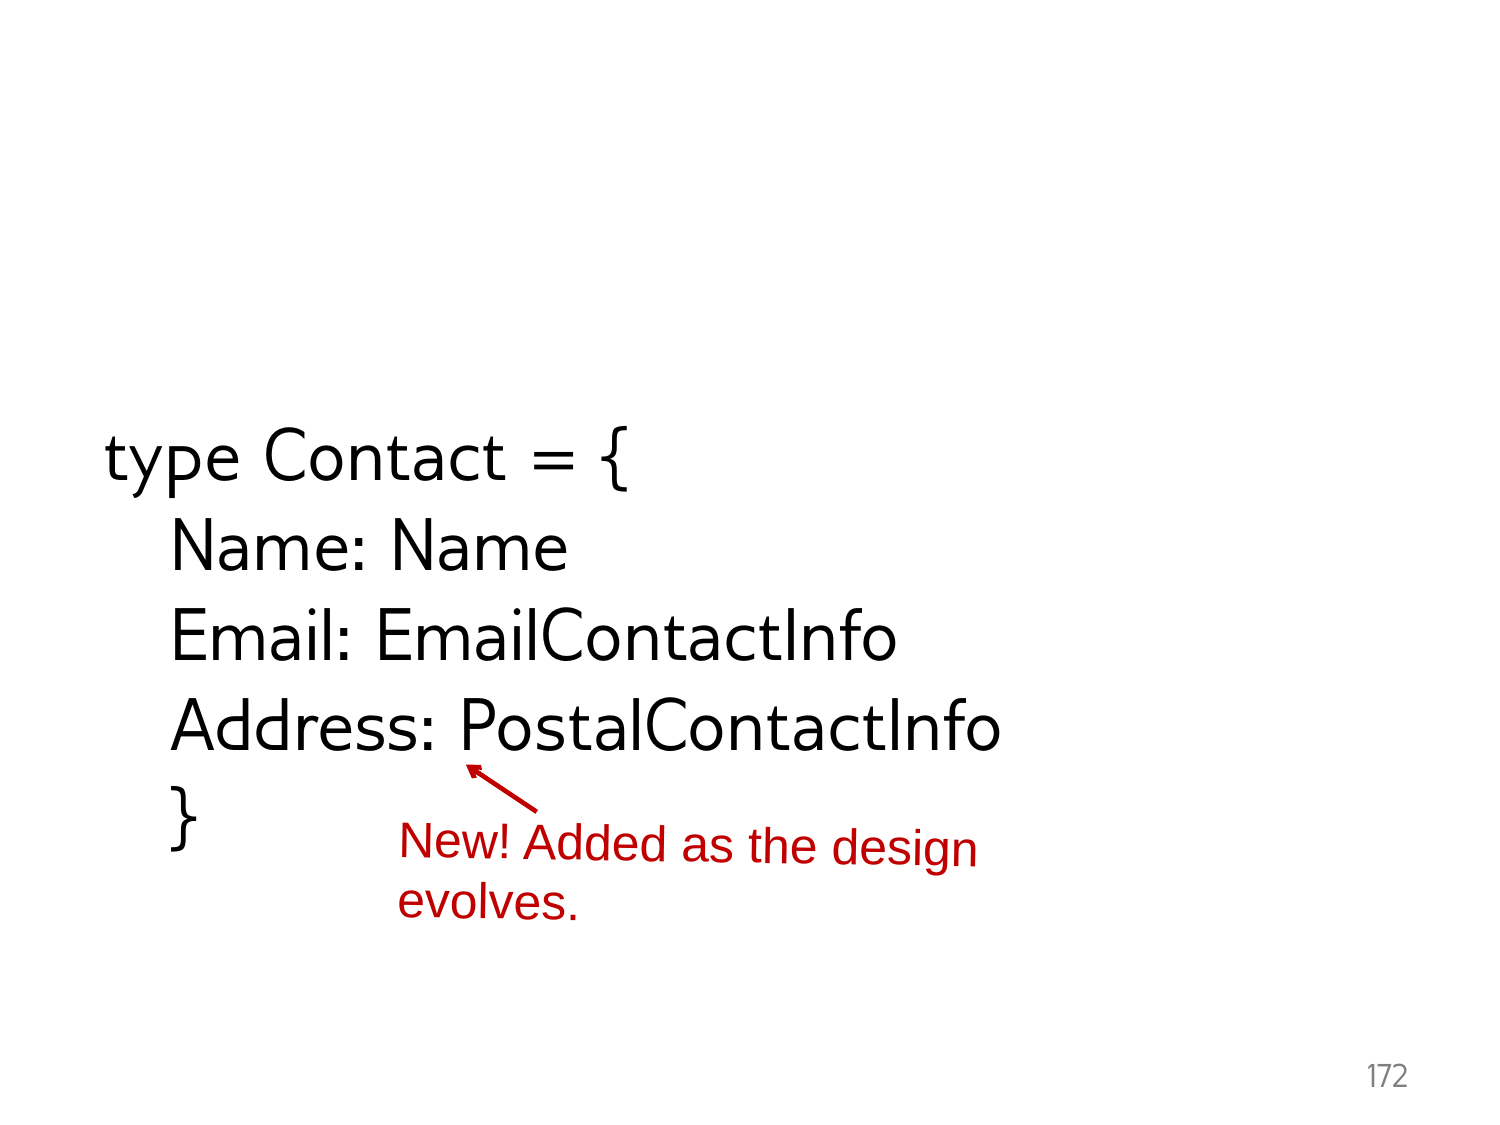

#
type Contact = {
   Name: Name
   Email: EmailContactInfo
   Address: PostalContactInfo
   }
New! Added as the design evolves.